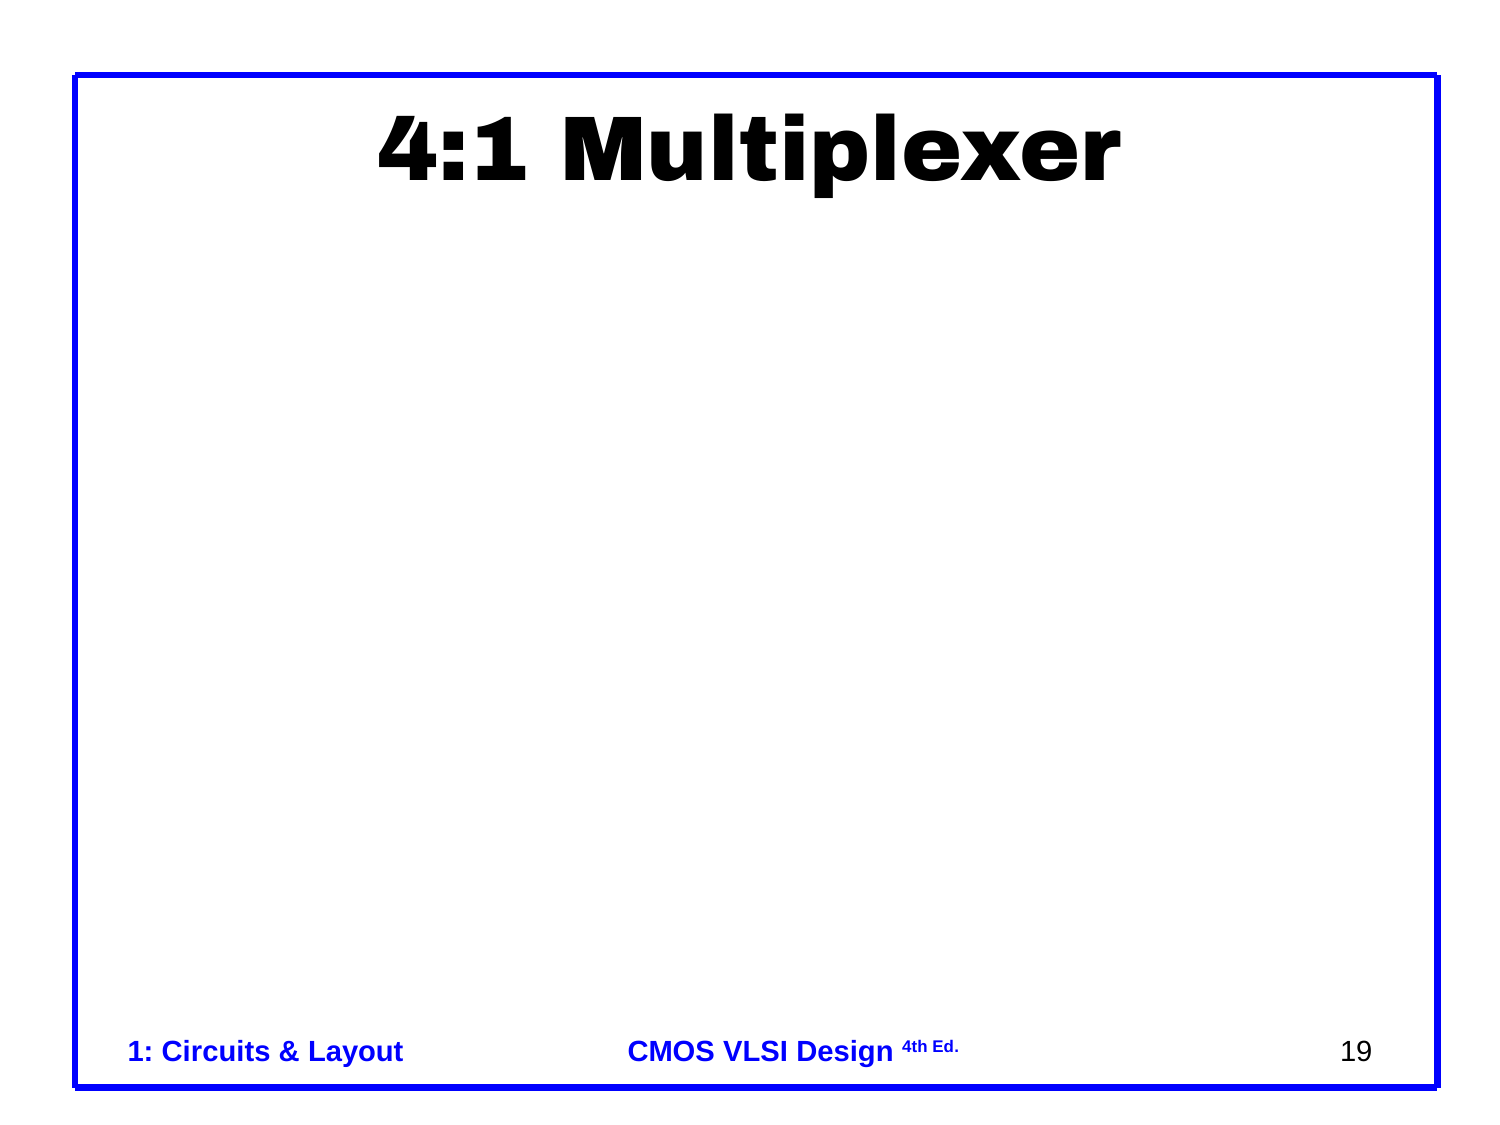

# 4:1 Multiplexer
1: Circuits & Layout
19